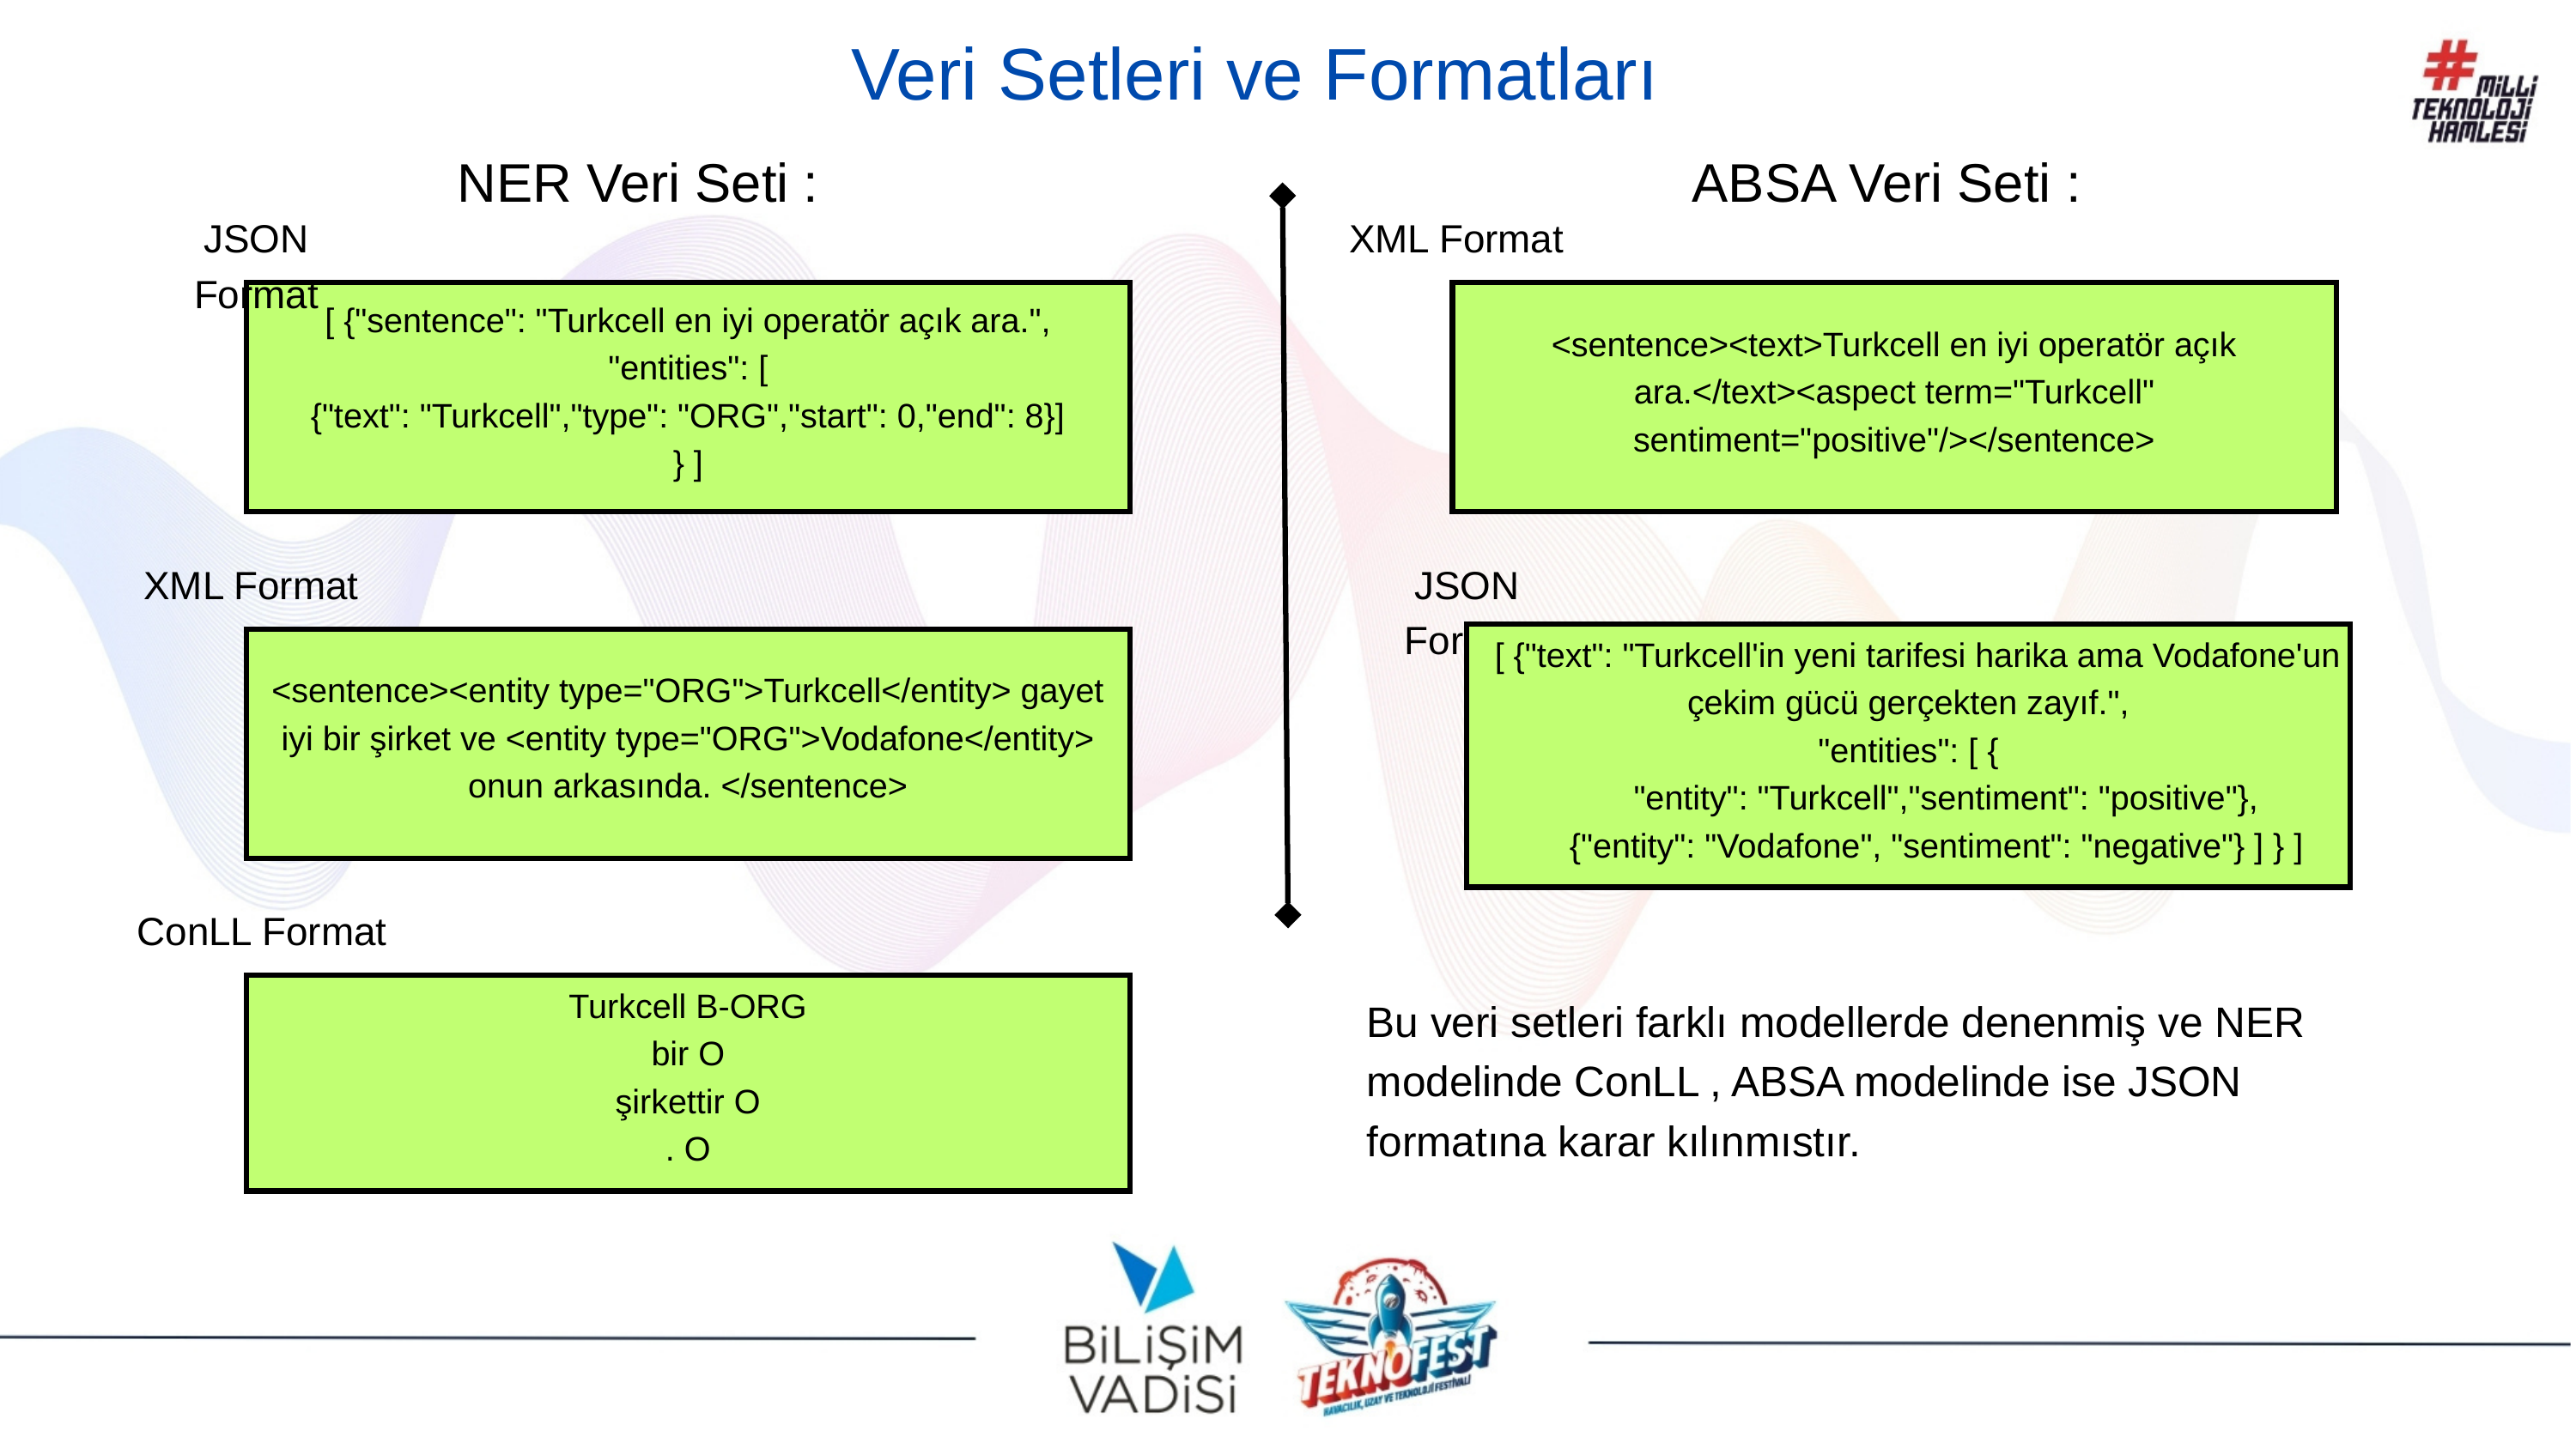

Veri Setleri ve Formatları
NER Veri Seti :
ABSA Veri Seti :

JSON Format
XML Format

[ {"sentence": "Turkcell en iyi operatör açık ara.",
"entities": [
{"text": "Turkcell","type": "ORG","start": 0,"end": 8}]
} ]

<sentence><text>Turkcell en iyi operatör açık ara.</text><aspect term="Turkcell" sentiment="positive"/></sentence>
XML Format
JSON Format

  [ {"text": "Turkcell'in yeni tarifesi harika ama Vodafone'un çekim gücü gerçekten zayıf.",
"entities": [ {
        "entity": "Turkcell","sentiment": "positive"},
      {"entity": "Vodafone", "sentiment": "negative"} ] } ]

<sentence><entity type="ORG">Turkcell</entity> gayet iyi bir şirket ve <entity type="ORG">Vodafone</entity> onun arkasında. </sentence>
ConLL Format

Turkcell B-ORG
bir O
şirkettir O
. O
Bu veri setleri farklı modellerde denenmiş ve NER modelinde ConLL , ABSA modelinde ise JSON formatına karar kılınmıstır.